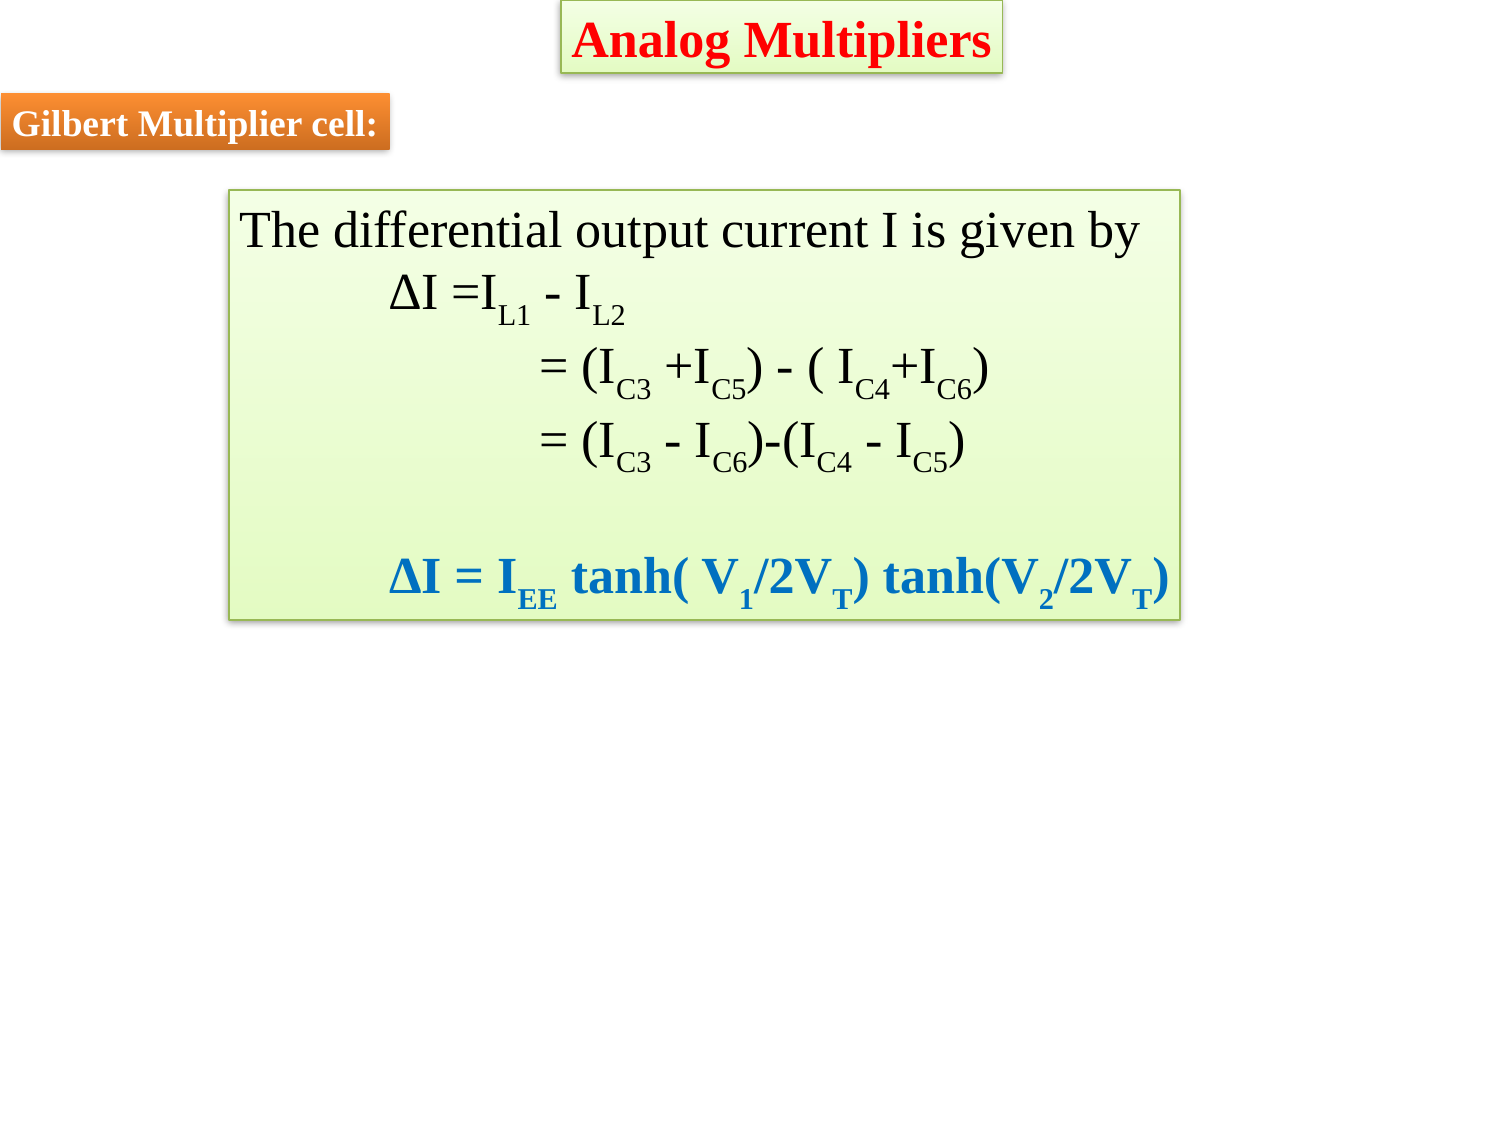

Analog Multipliers
Gilbert Multiplier cell:
The differential output current I is given by
		∆I =IL1 - IL2
			= (IC3 +IC5) - ( IC4+IC6)
			= (IC3 - IC6)-(IC4 - IC5)

		∆I = IEE tanh( V1/2VT) tanh(V2/2VT)